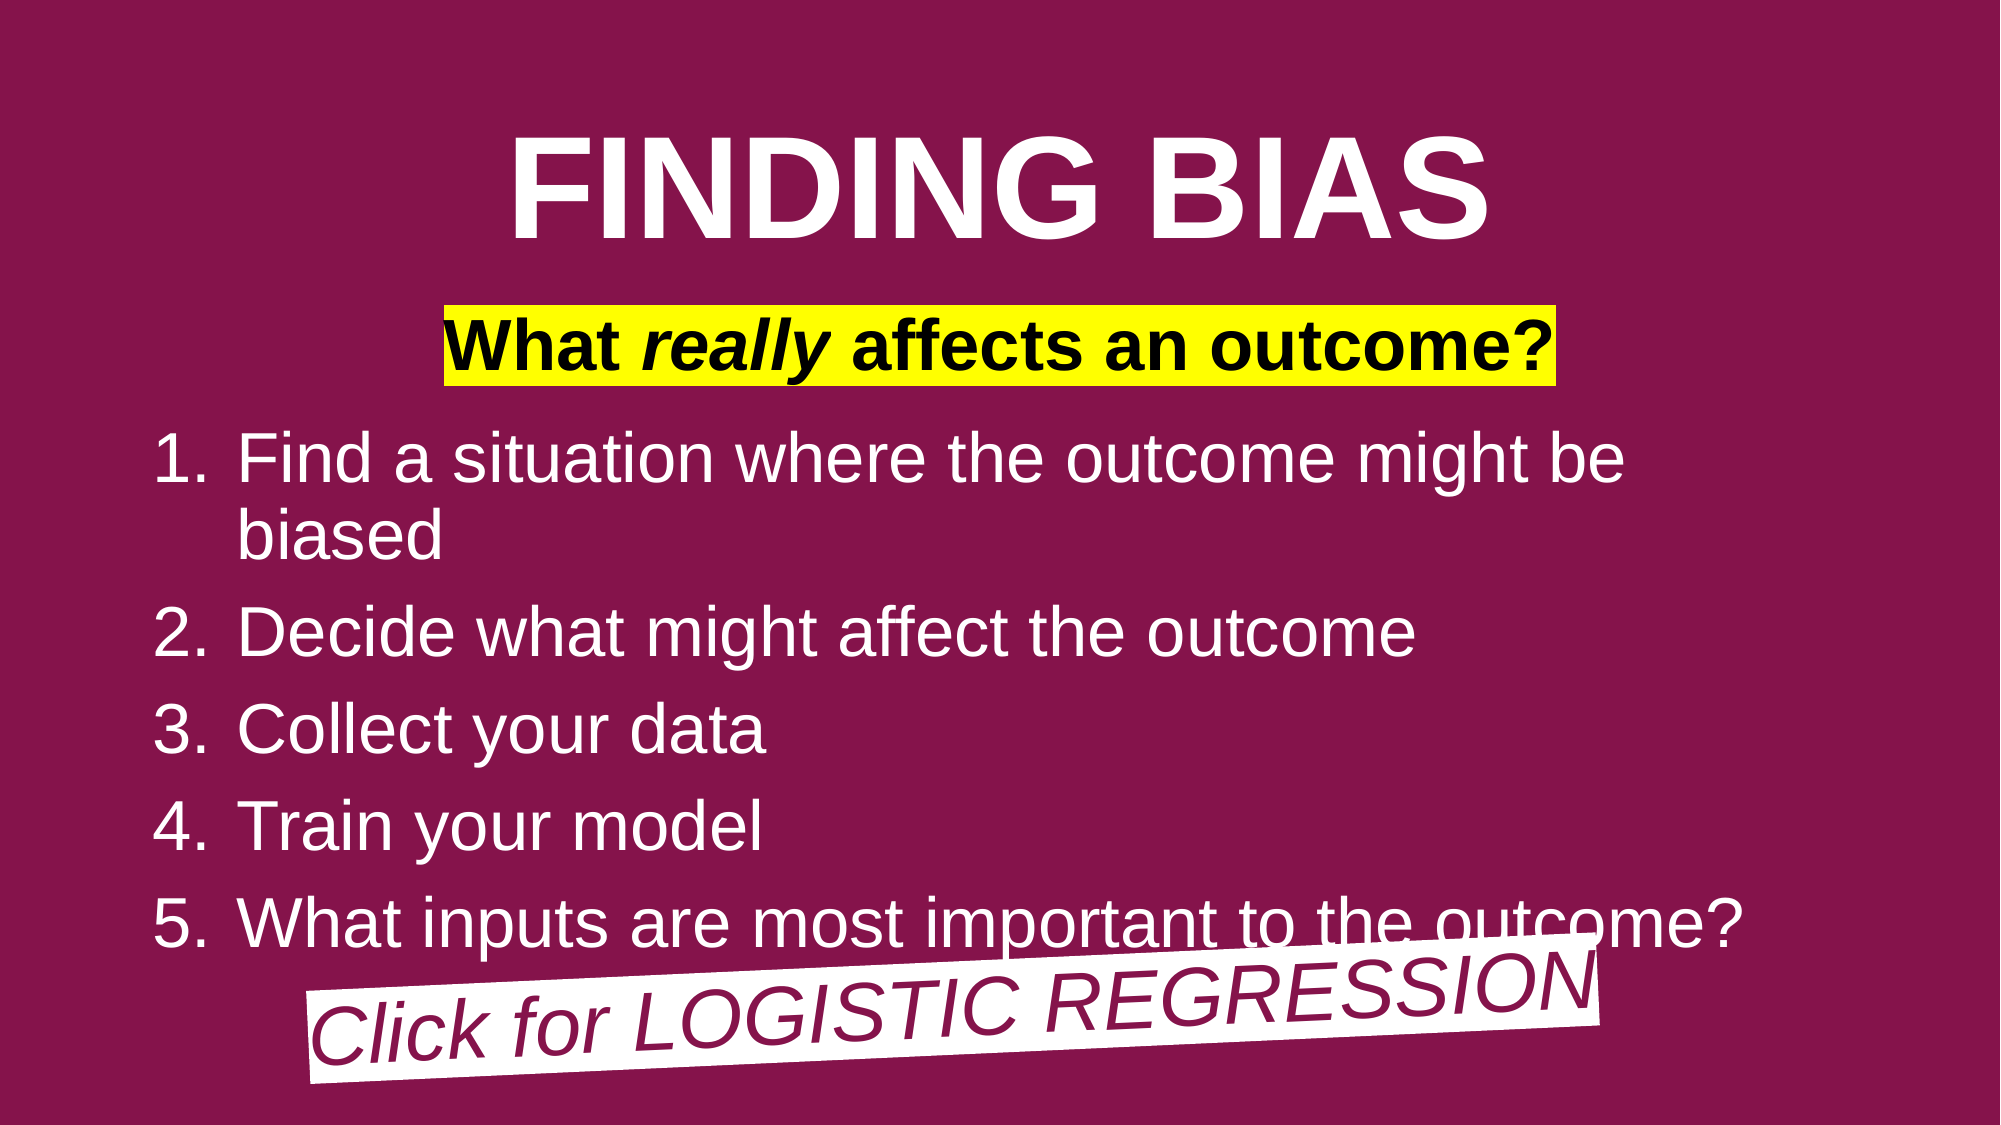

# Finding bias
What really affects an outcome?
Find a situation where the outcome might be biased
Decide what might affect the outcome
Collect your data
Train your model
What inputs are most important to the outcome?
Click for LOGISTIC REGRESSION